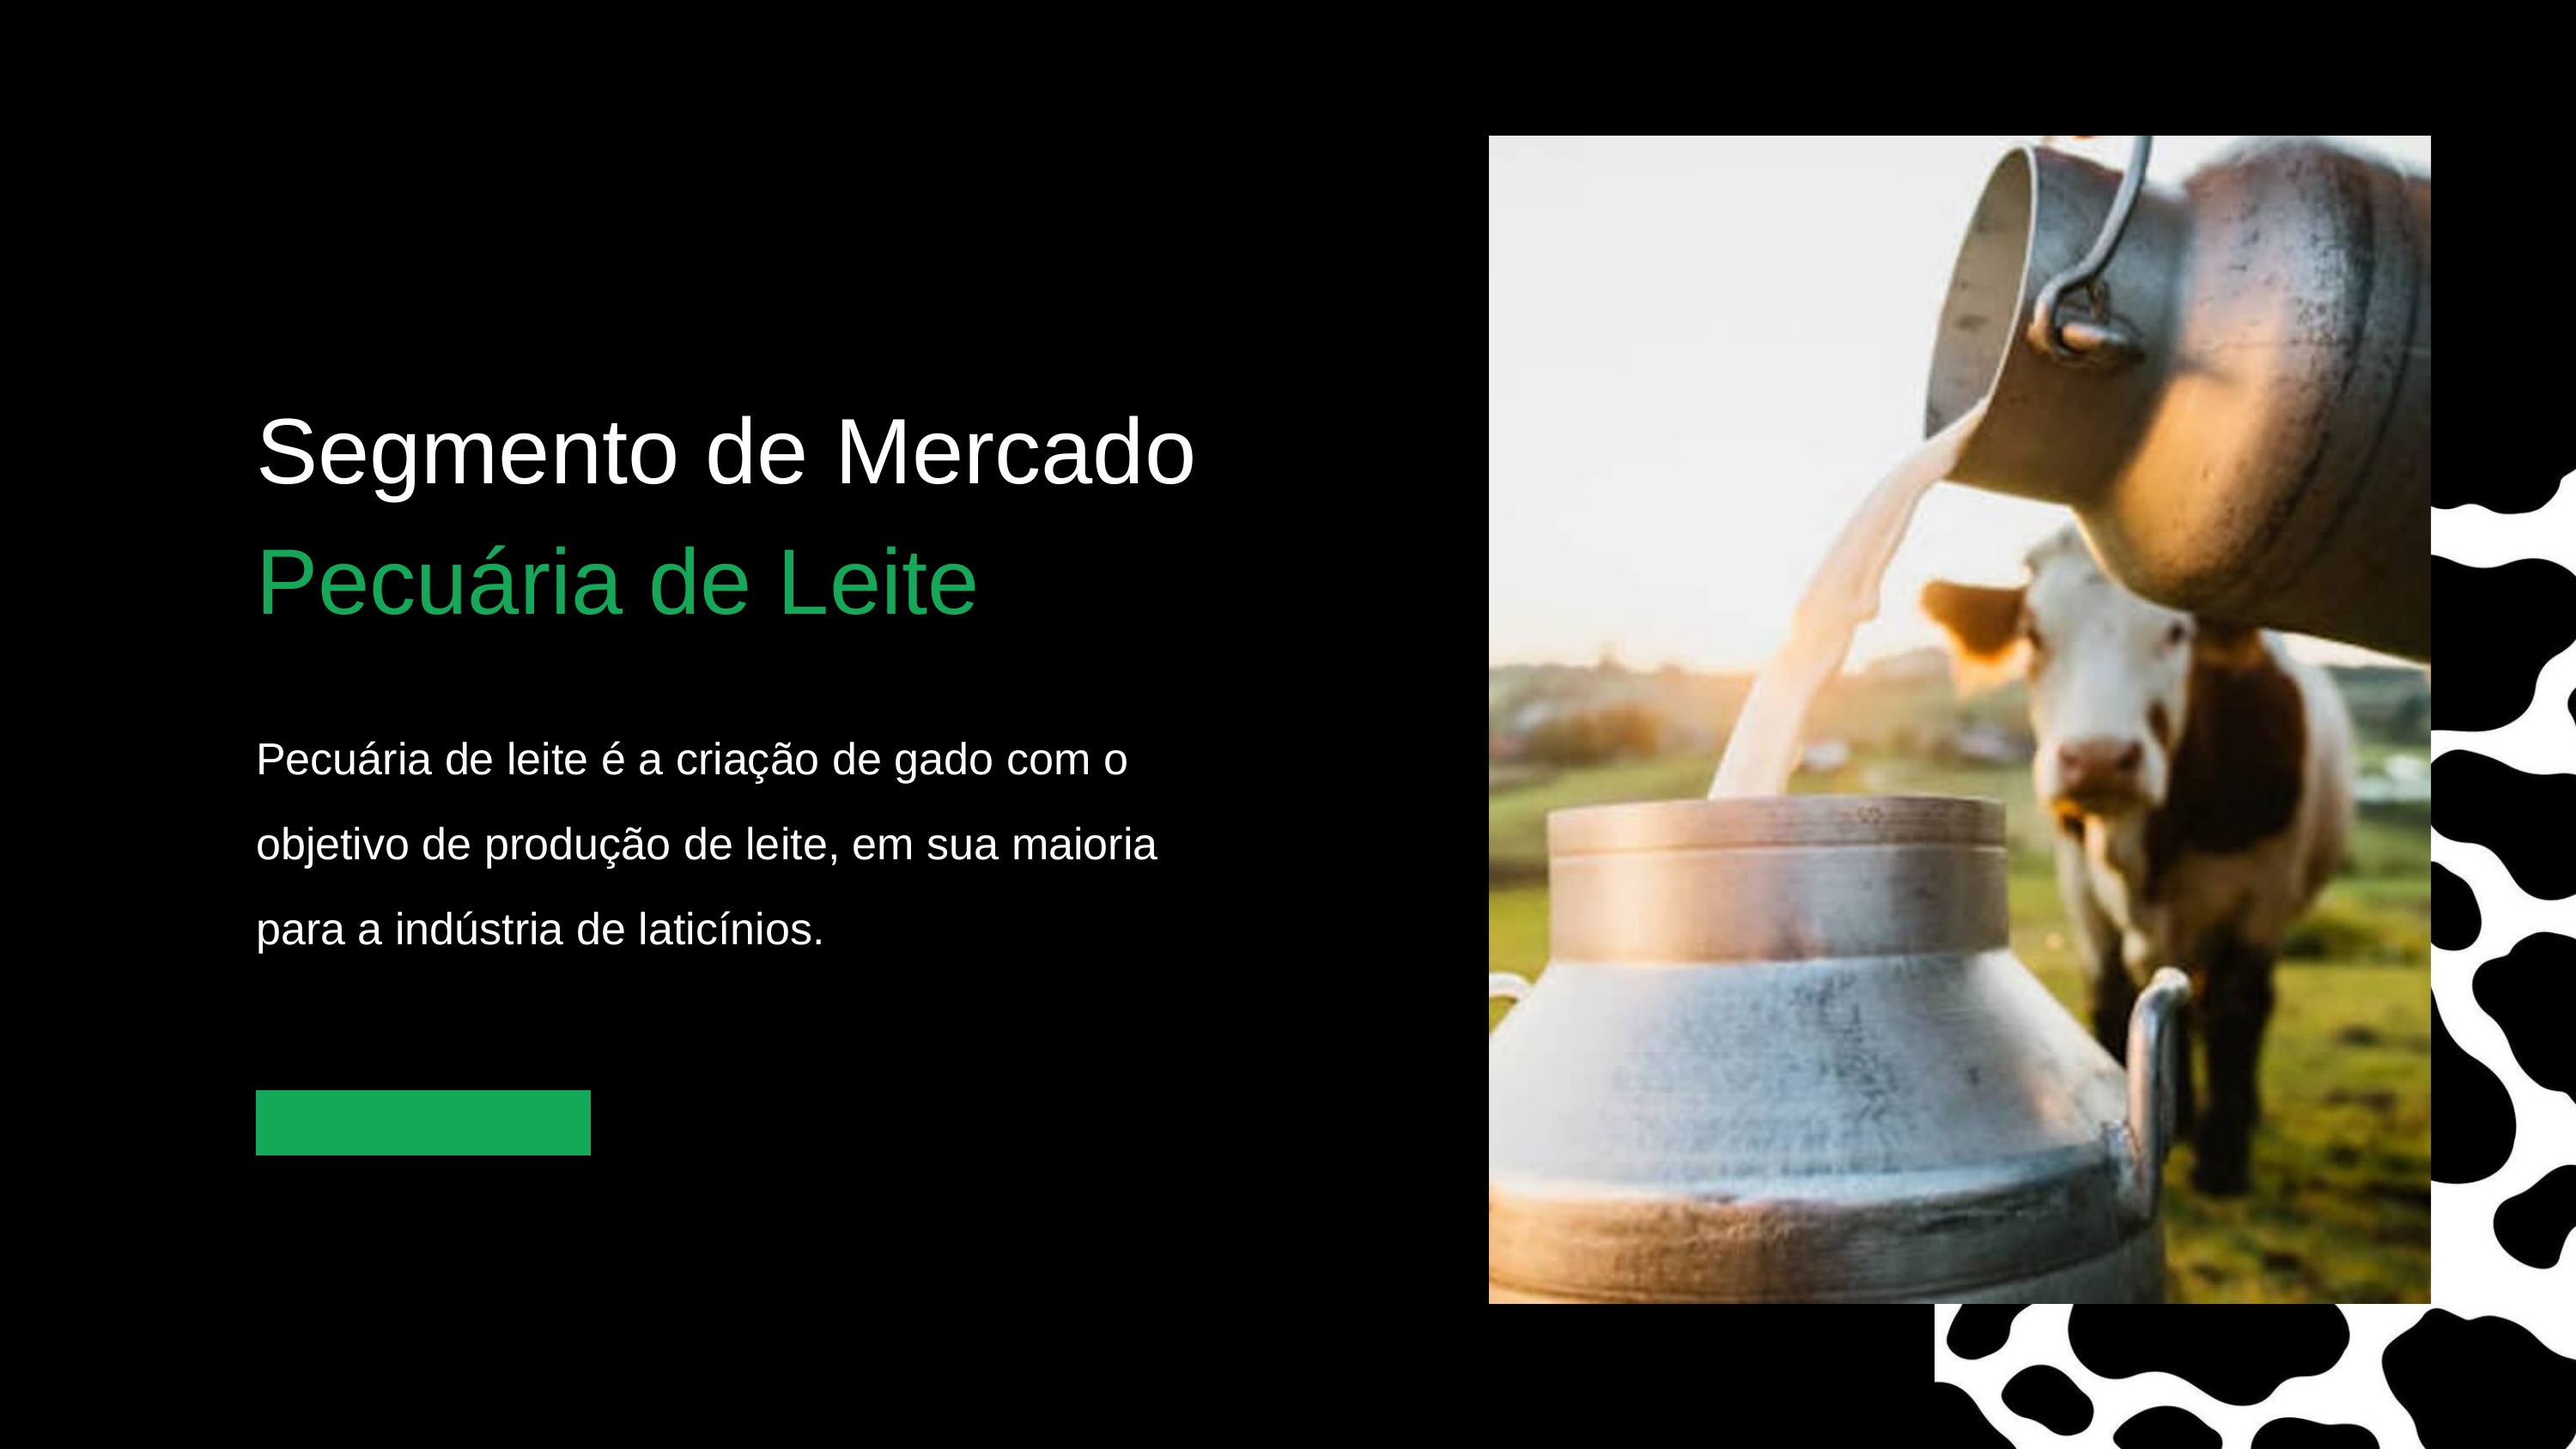

Segmento de Mercado

Pecuária de Leite
Pecuária de leite é a criação de gado com o objetivo de produção de leite, em sua maioria para a indústria de laticínios.